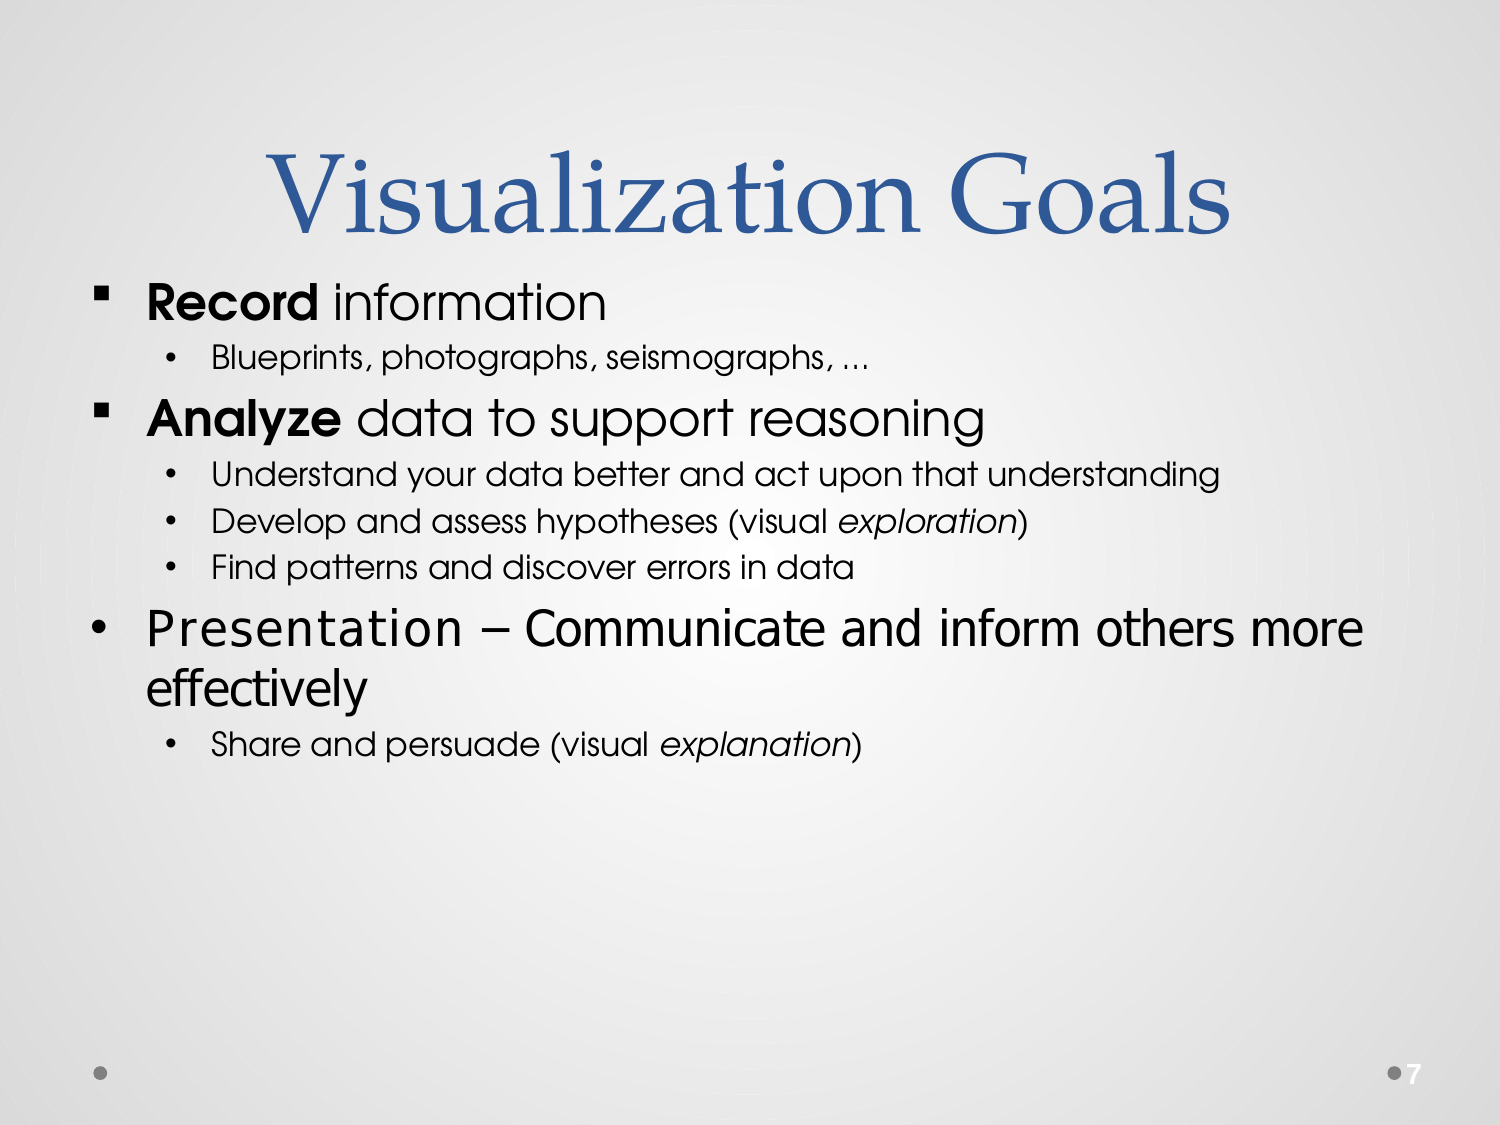

# Visualization Goals
Record information
Blueprints, photographs, seismographs, …
Analyze data to support reasoning
Understand your data better and act upon that understanding
Develop and assess hypotheses (visual exploration)
Find patterns and discover errors in data
Presentation – Communicate and inform others more effectively
Share and persuade (visual explanation)

7